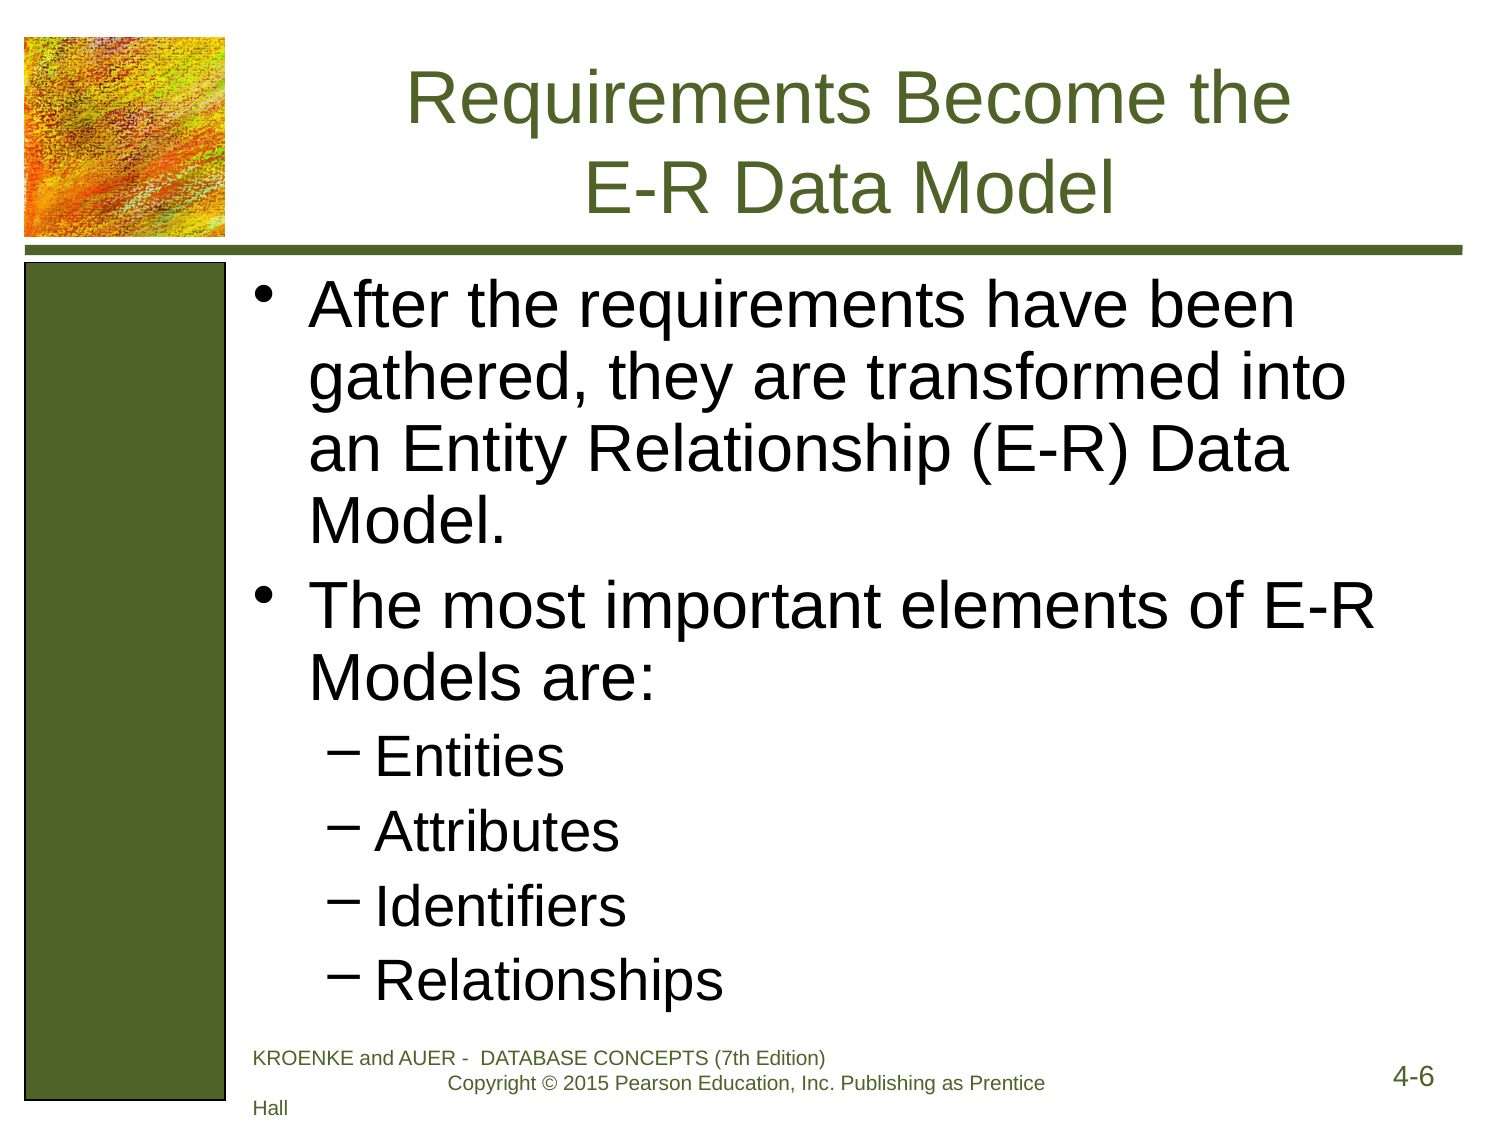

# Requirements Become the E-R Data Model
After the requirements have been gathered, they are transformed into an Entity Relationship (E-R) Data Model.
The most important elements of E-R Models are:
Entities
Attributes
Identifiers
Relationships
KROENKE and AUER -  DATABASE CONCEPTS (7th Edition)                                                                             Copyright © 2015 Pearson Education, Inc. Publishing as Prentice Hall
4-6